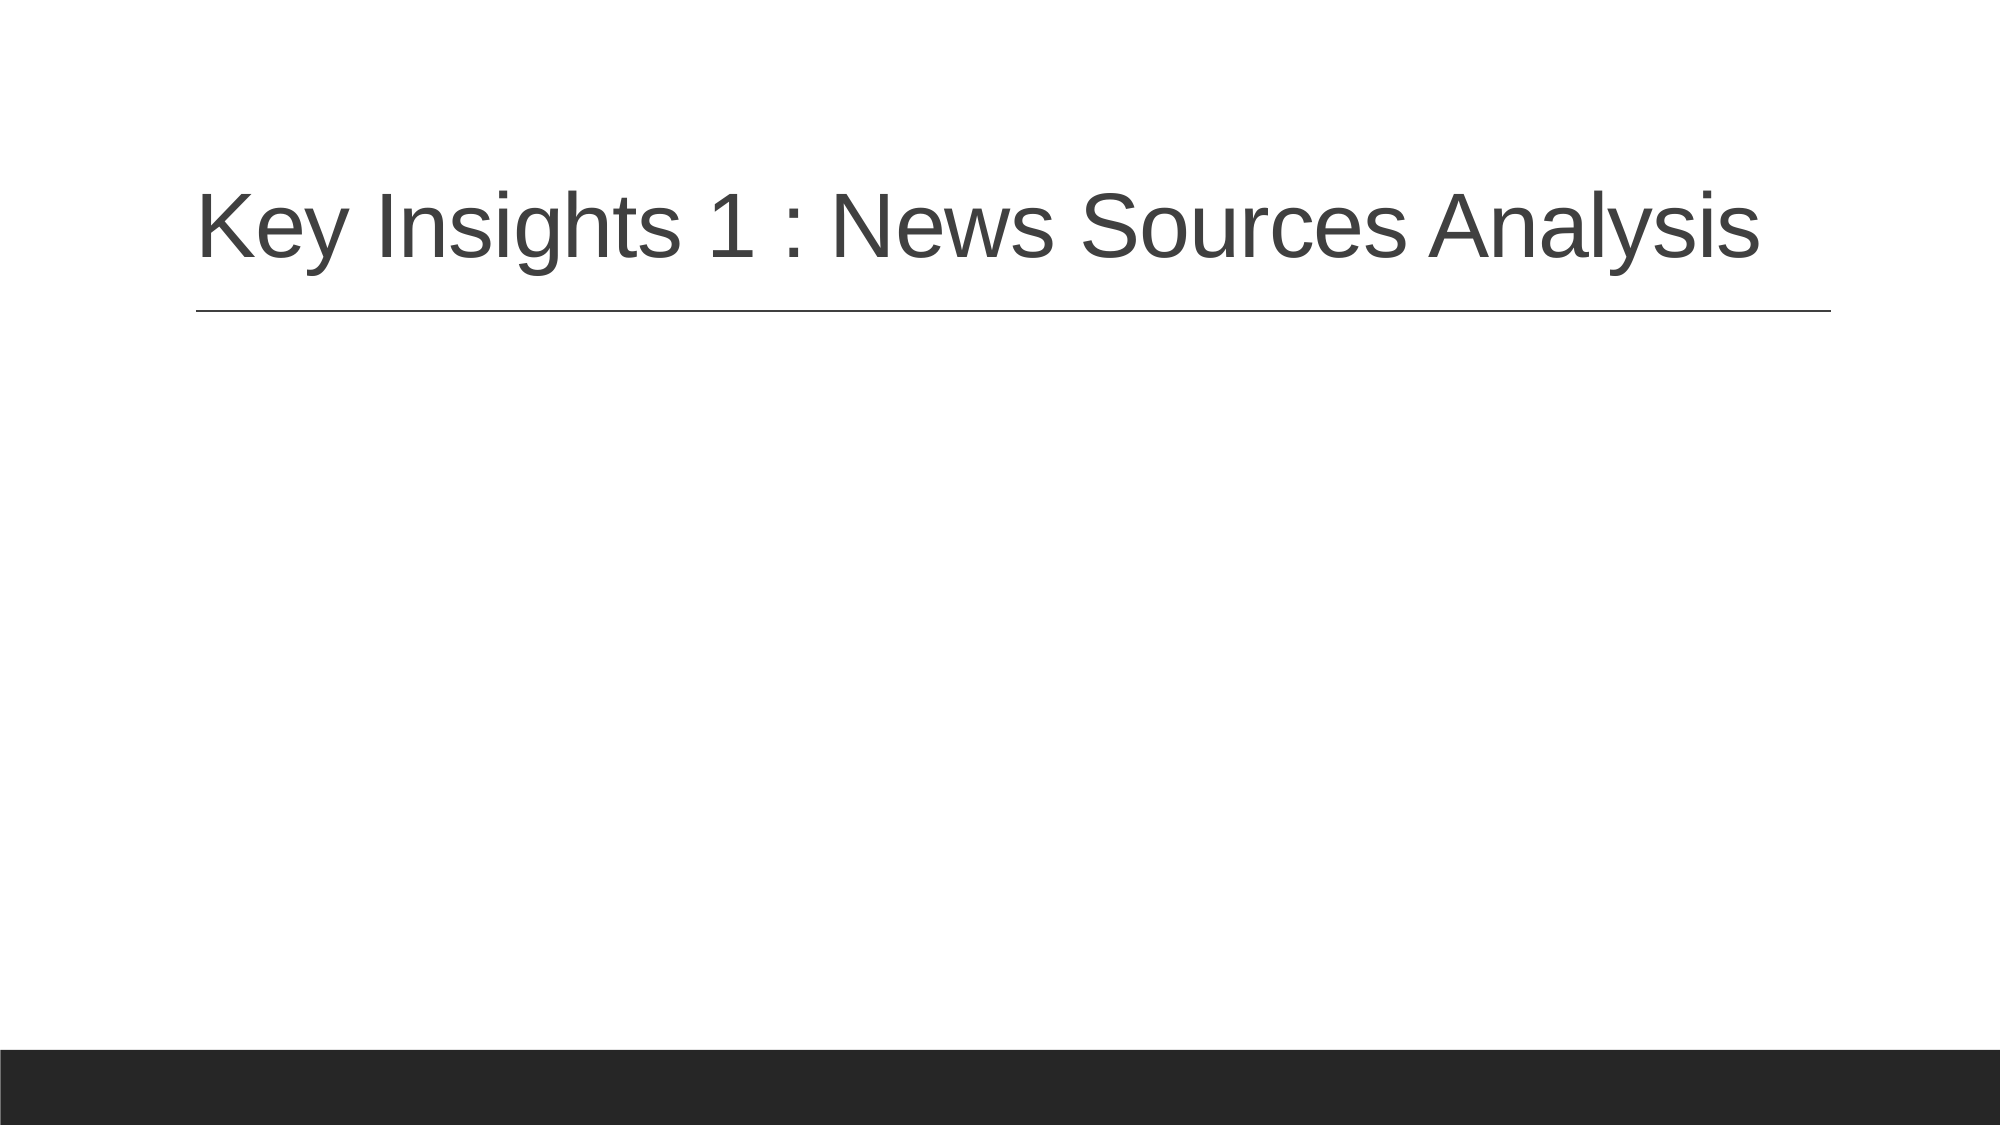

# Key Insights 1 : News Sources Analysis